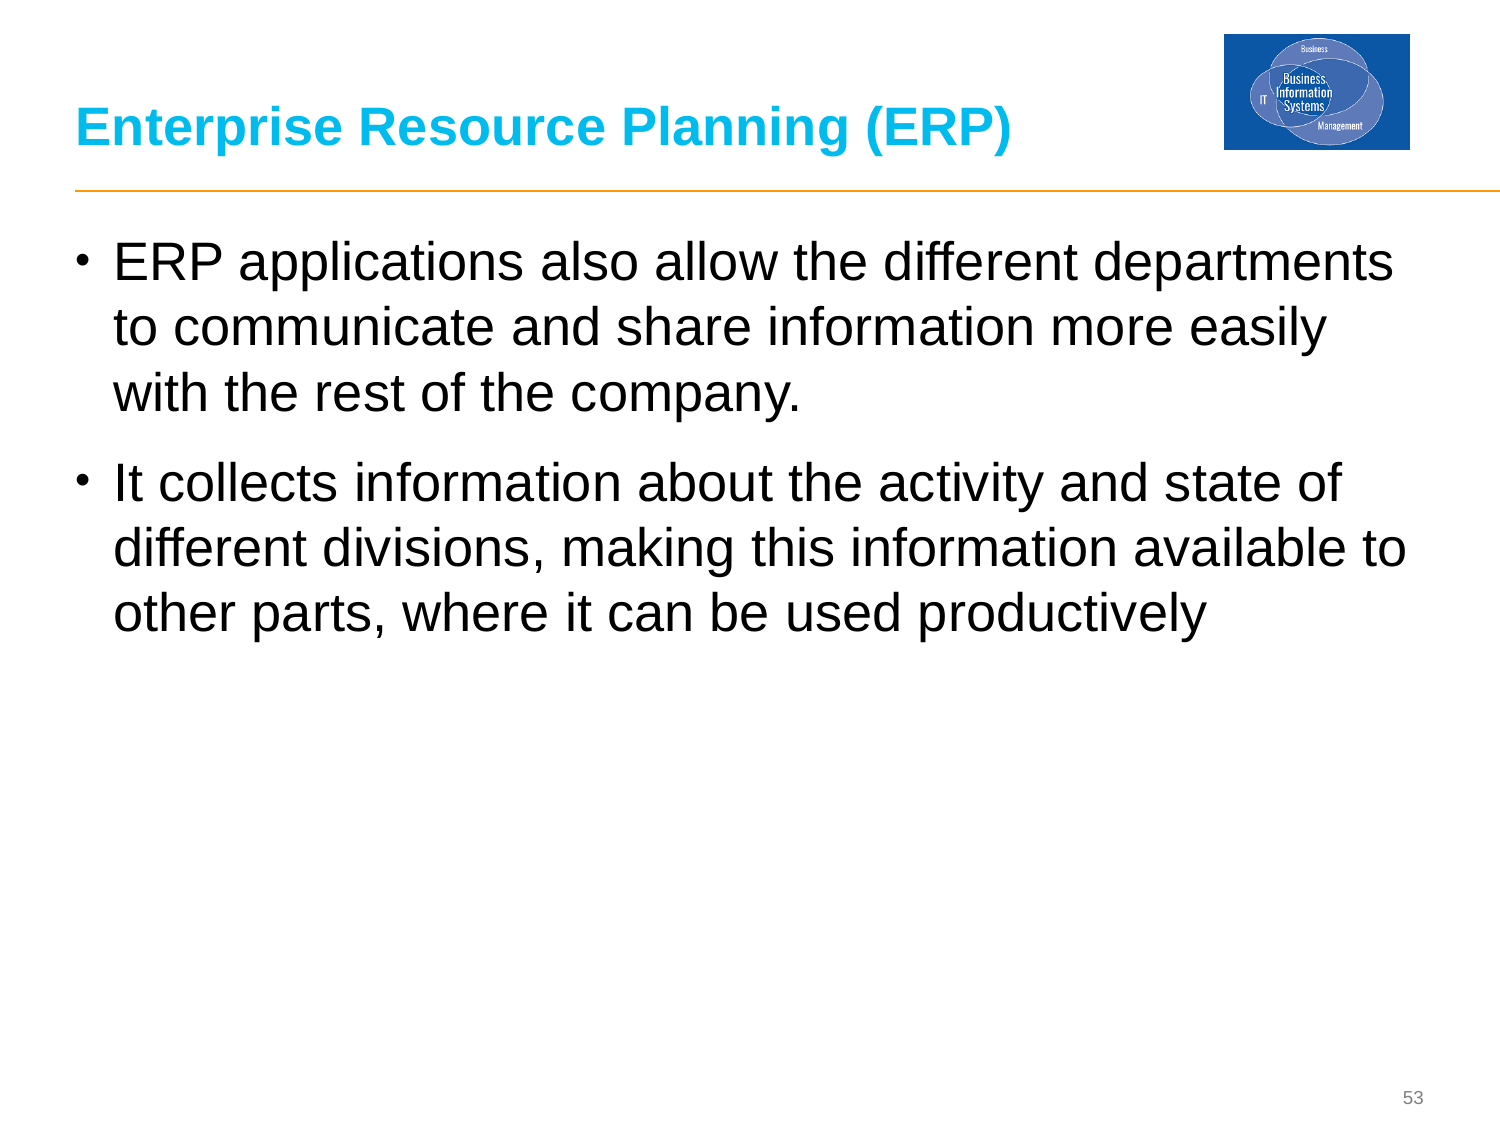

# Enterprise Resource Planning (ERP)
ERP applications also allow the different departments to communicate and share information more easily with the rest of the company.
It collects information about the activity and state of different divisions, making this information available to other parts, where it can be used productively